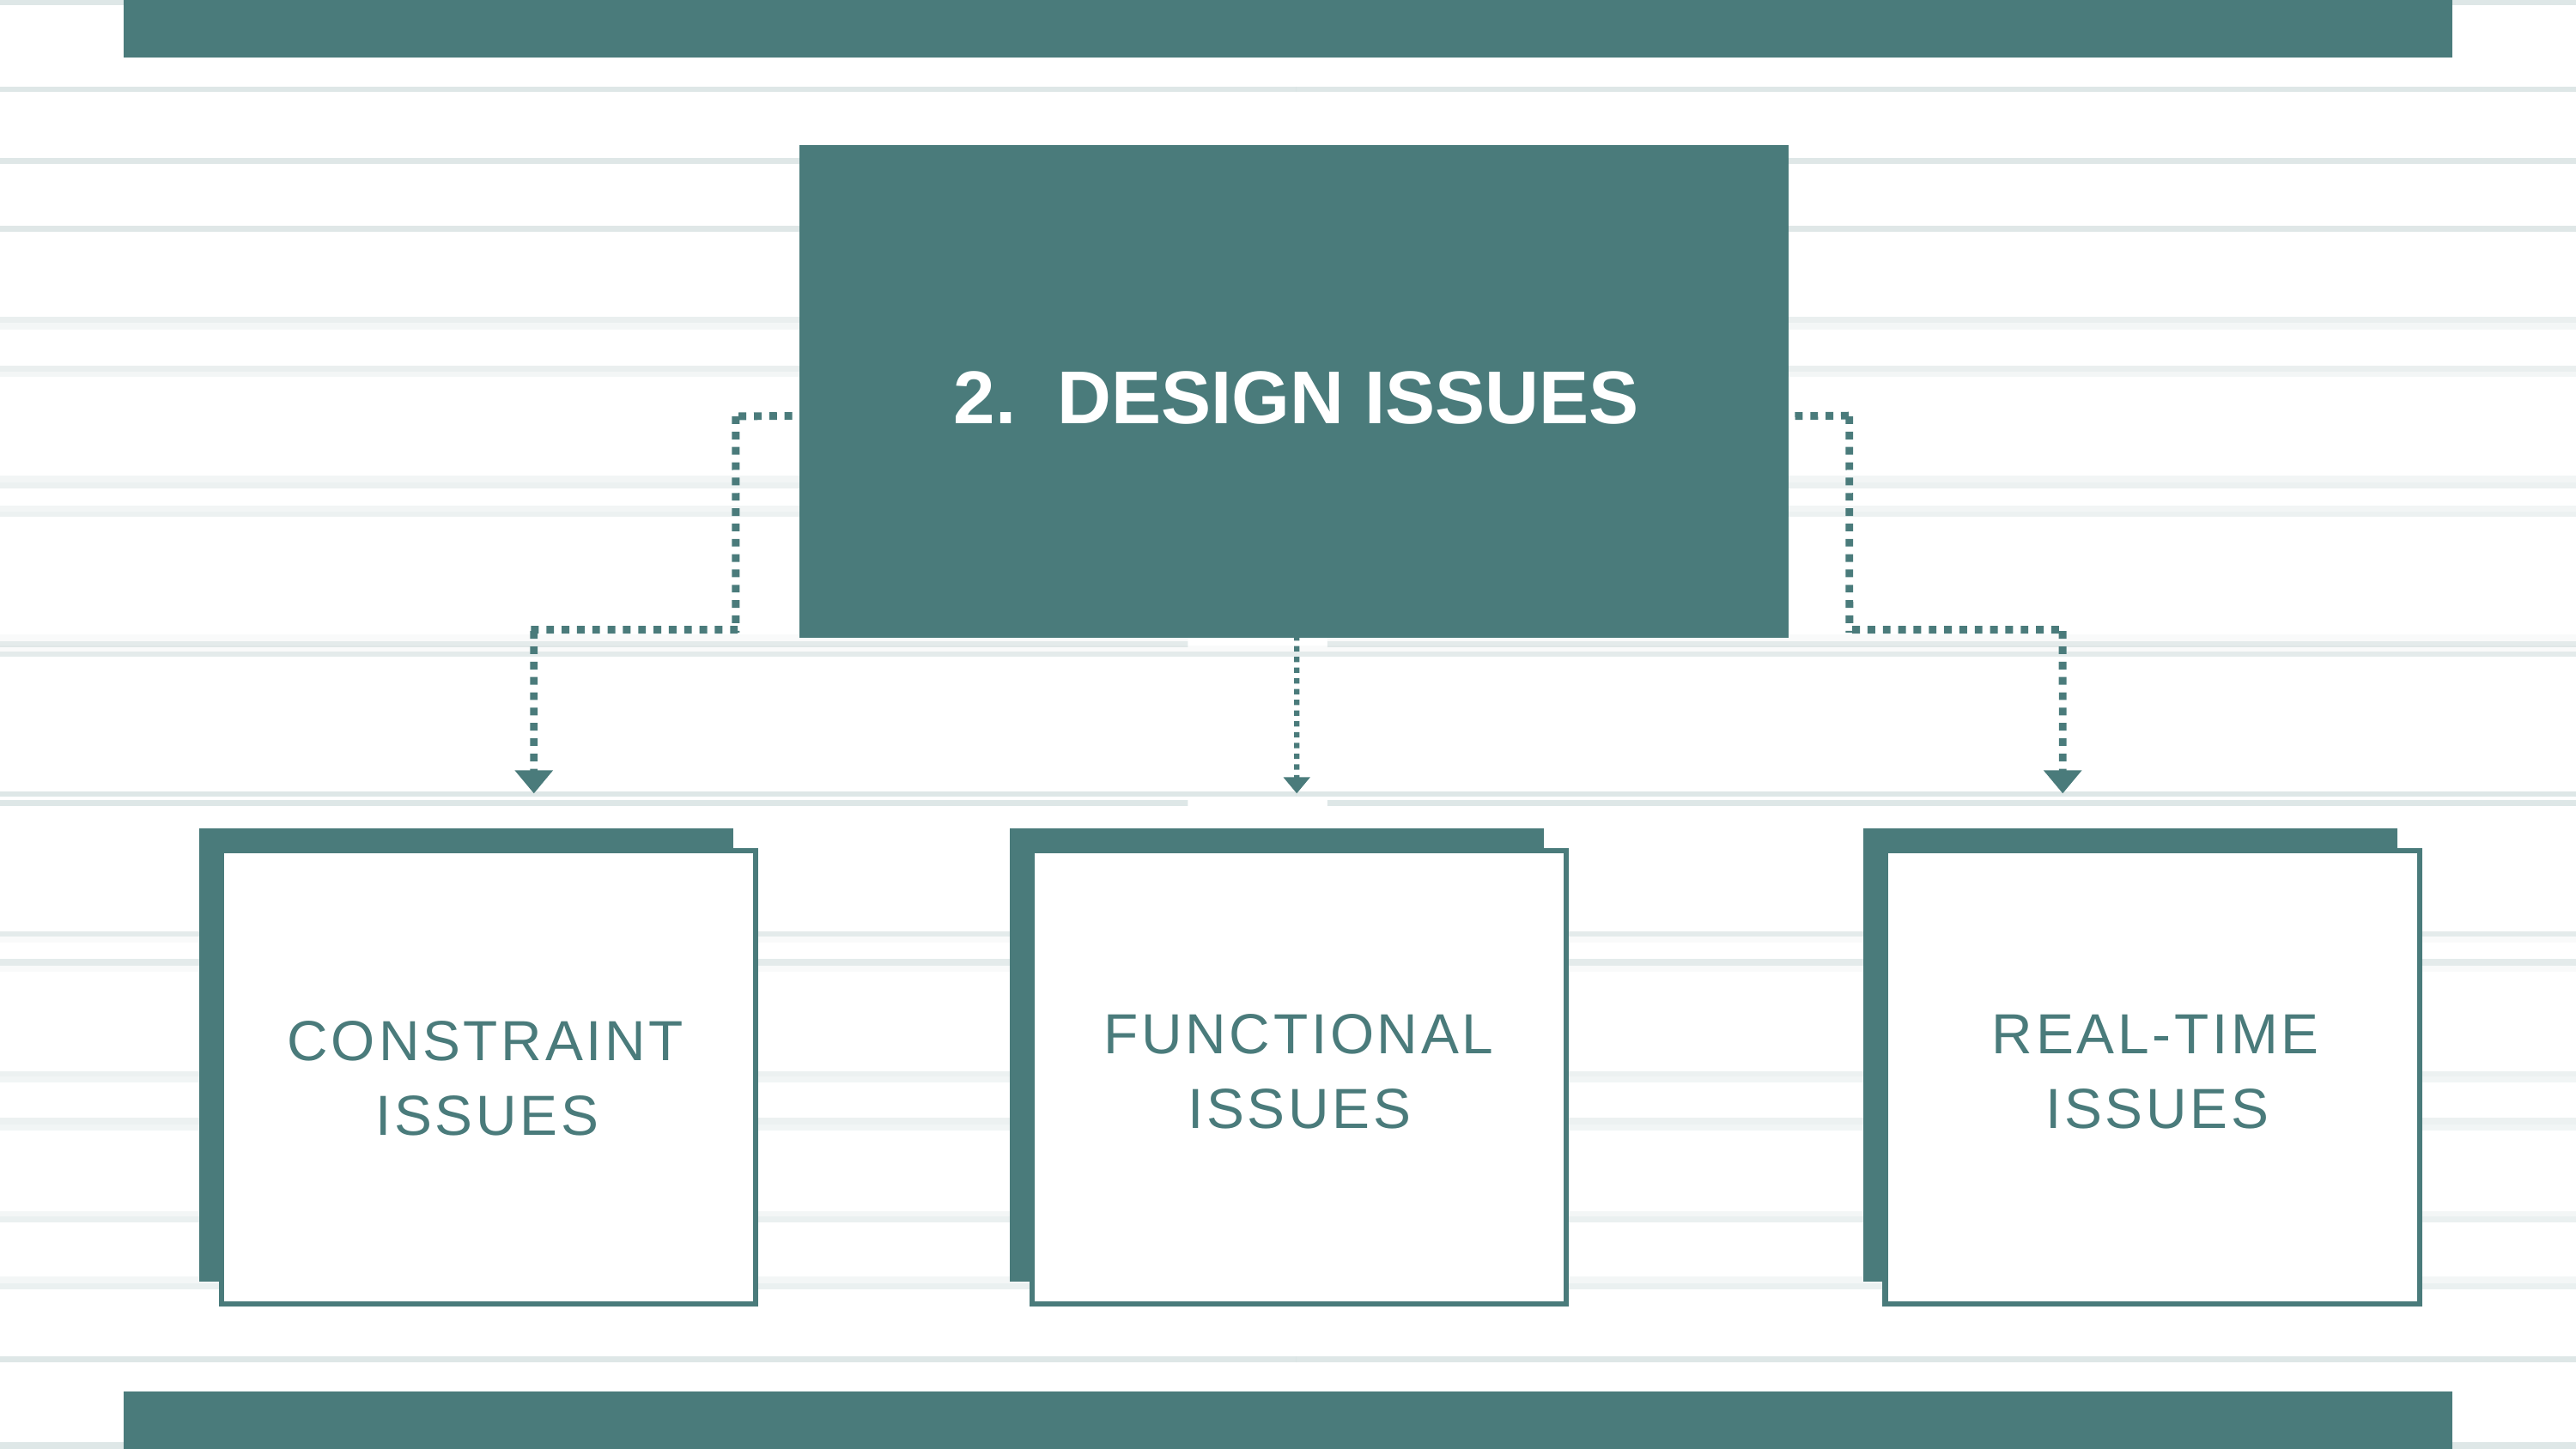

2.  DESIGN ISSUES

FUNCTIONAL ISSUES
REAL-TIME ISSUES
CONSTRAINT ISSUES